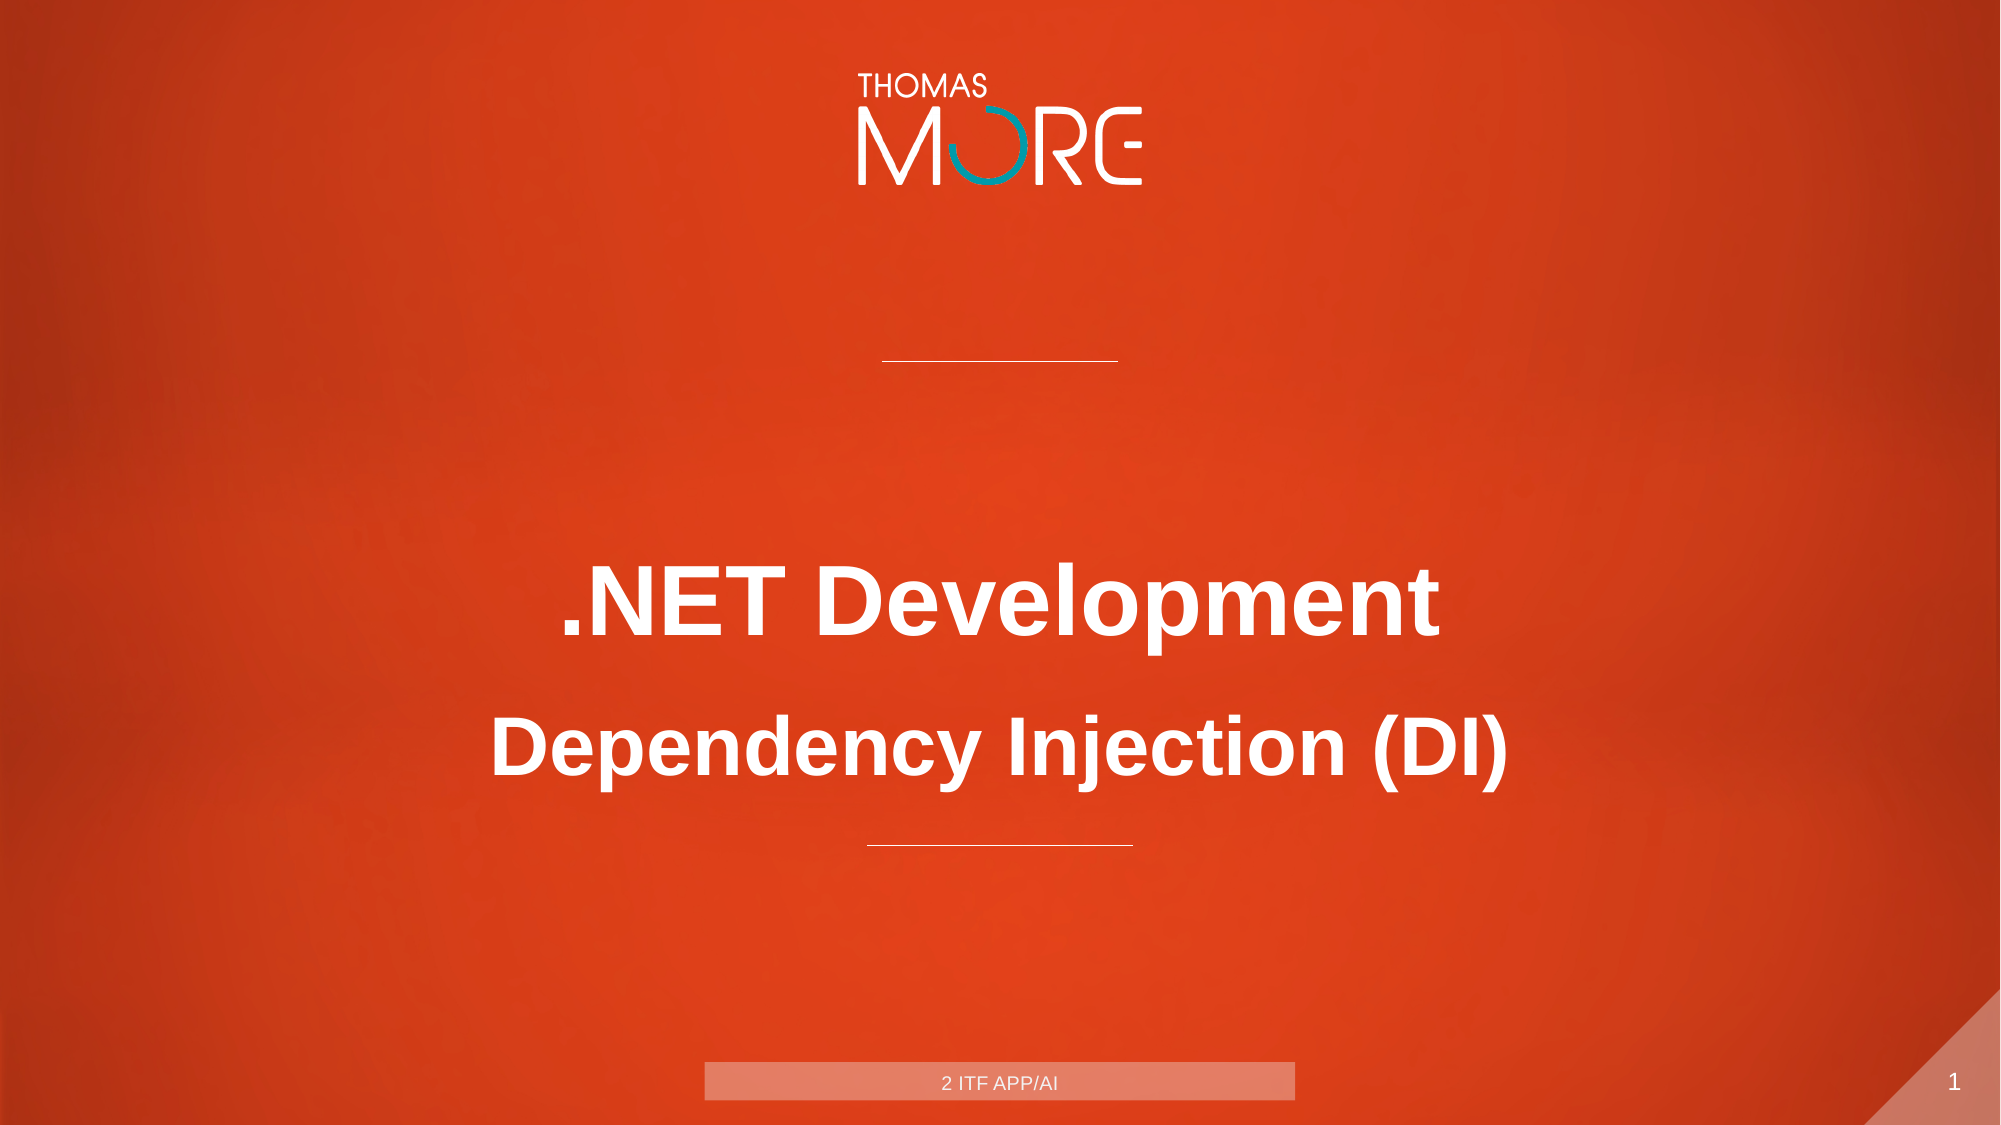

# .NET Development
Dependency Injection (DI)
1
2 ITF APP/AI